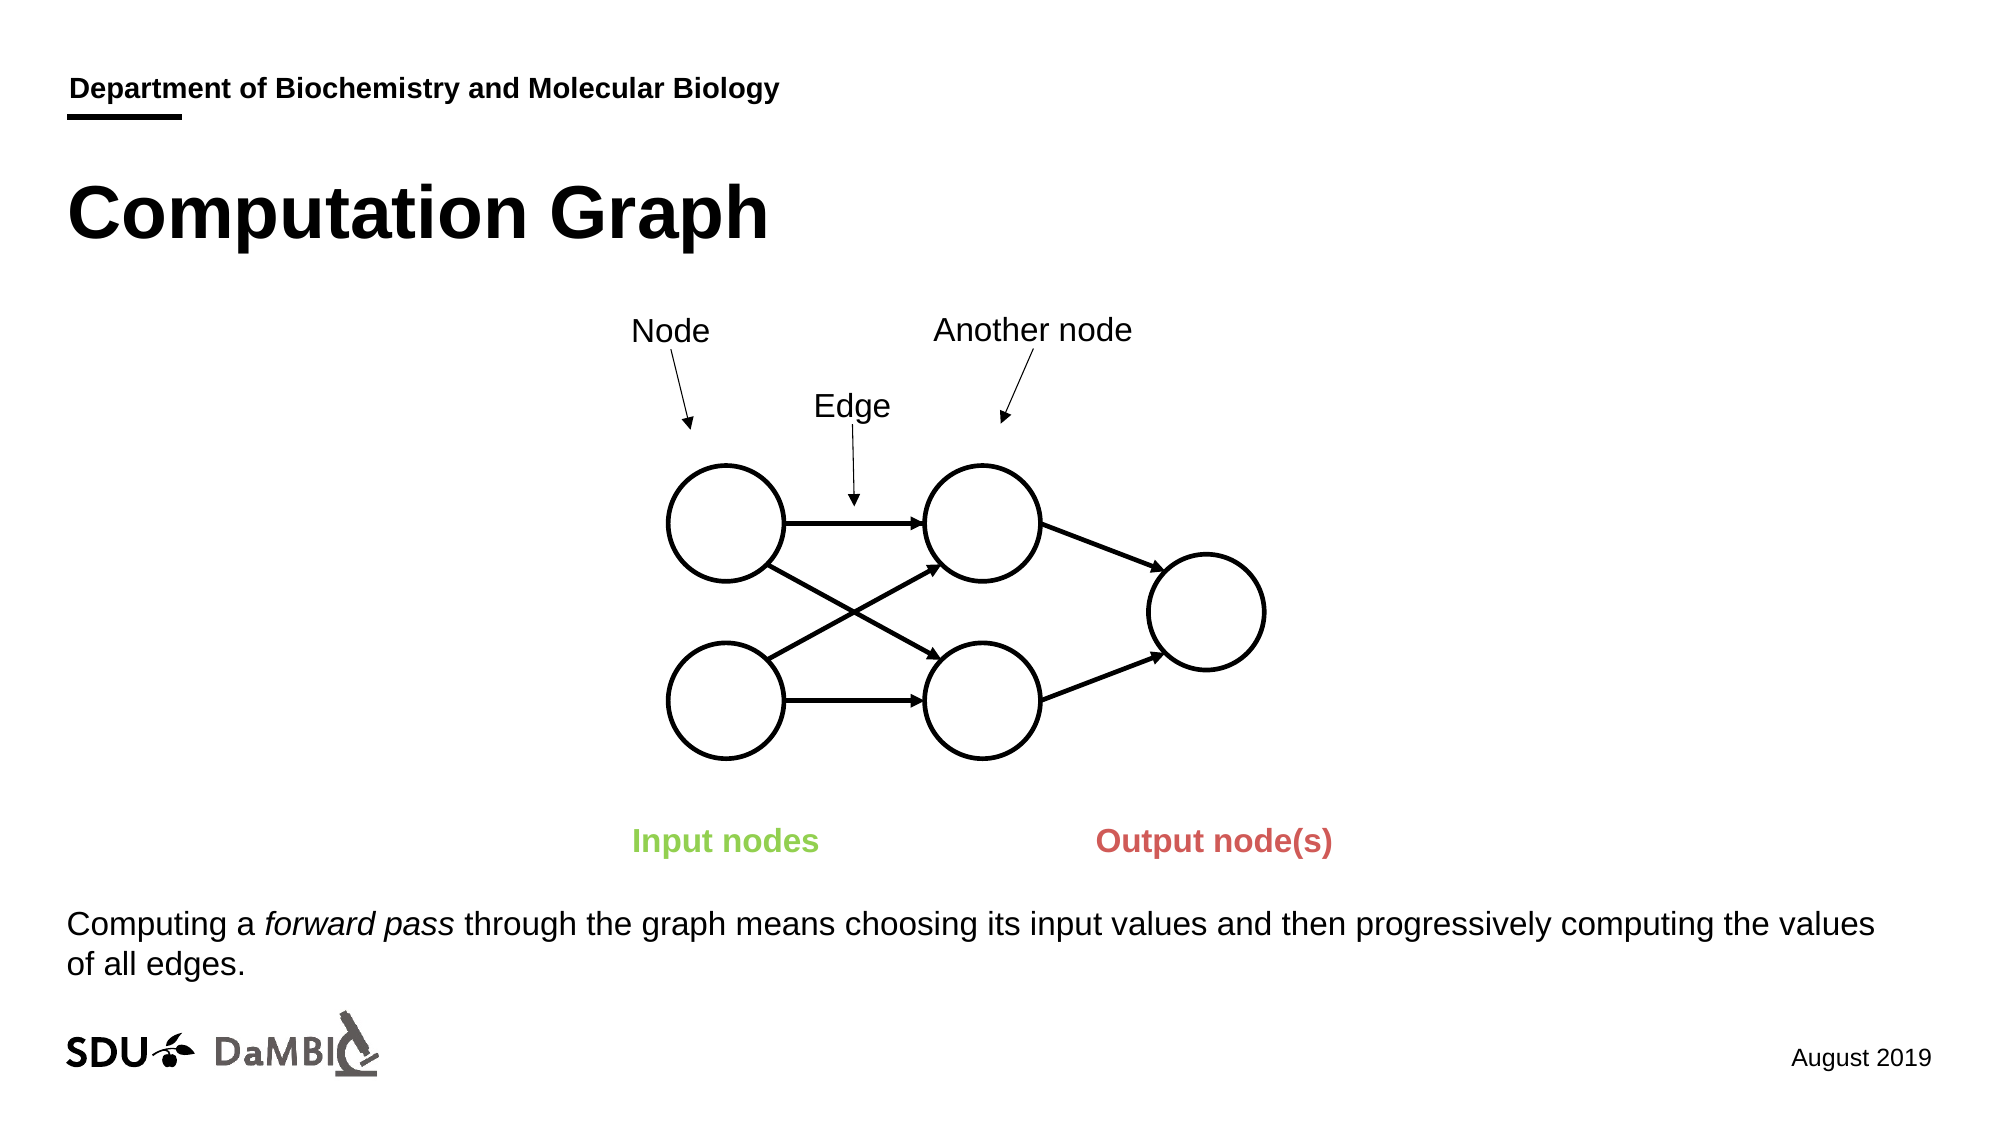

# Computation Graph
Another node
Node
Edge

Output node(s)
Input nodes
Computing a forward pass through the graph means choosing its input values and then progressively computing the values of all edges.
Department of Biochemistry
and Molecular Biology
28 January 2019
44